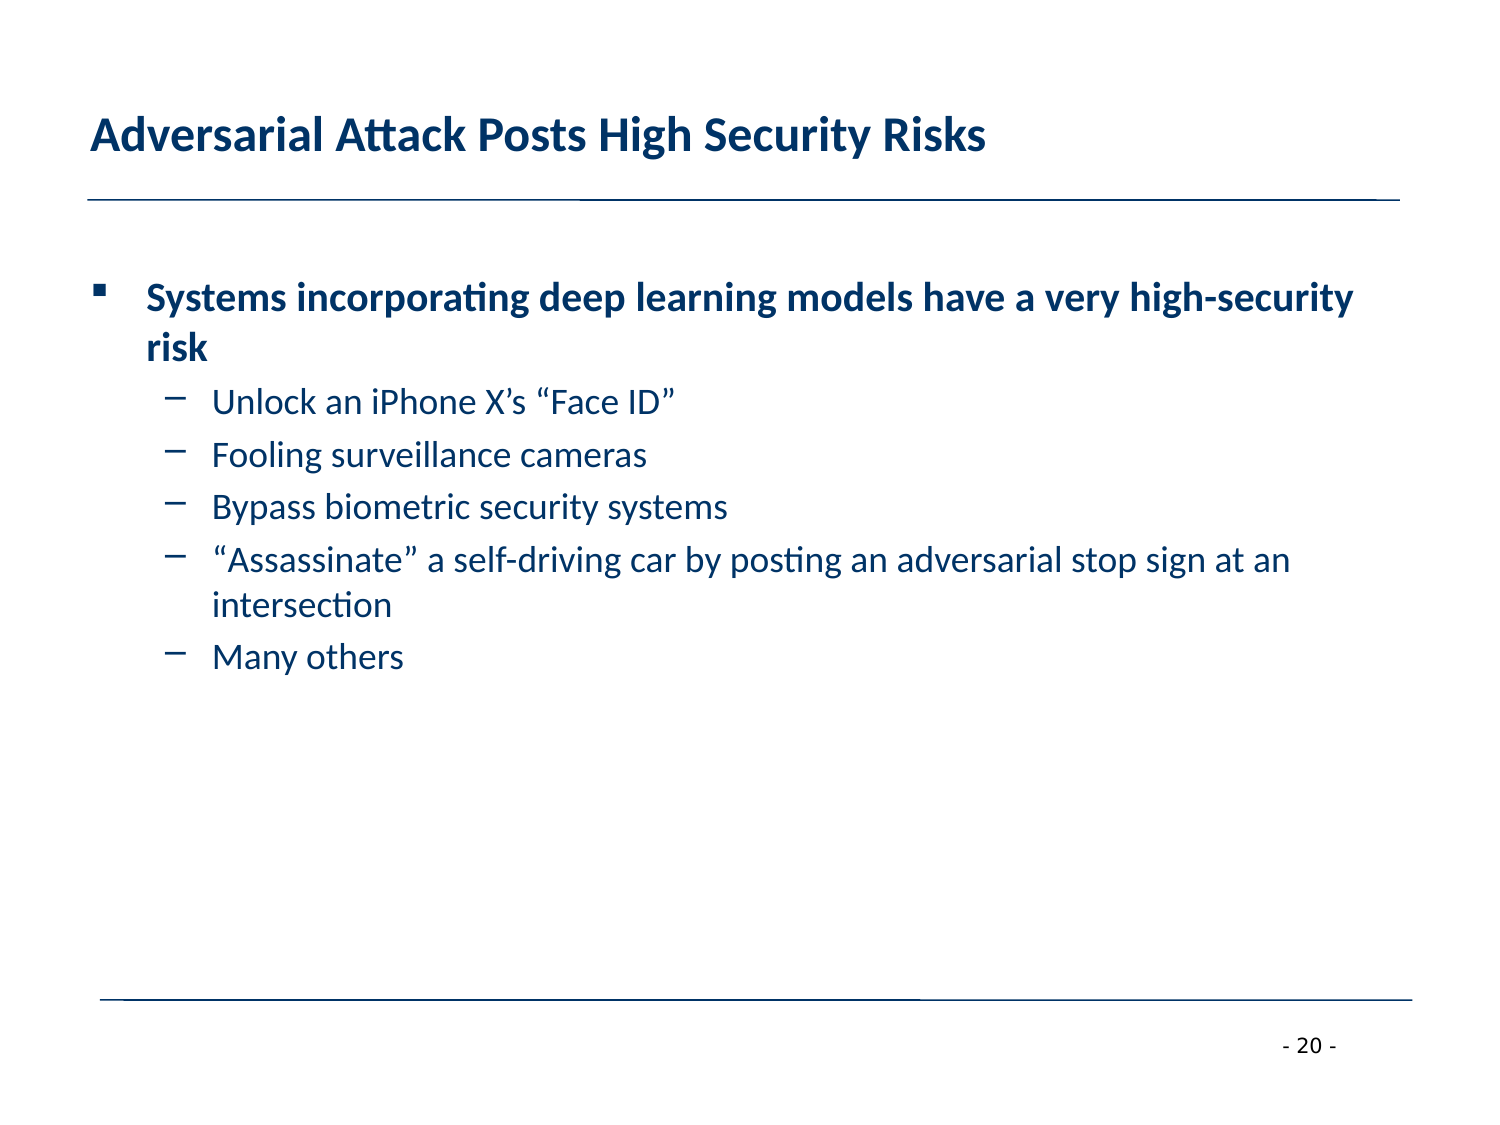

# Adversarial Attack Posts High Security Risks
Systems incorporating deep learning models have a very high-security risk
Unlock an iPhone X’s “Face ID”
Fooling surveillance cameras
Bypass biometric security systems
“Assassinate” a self-driving car by posting an adversarial stop sign at an intersection
Many others